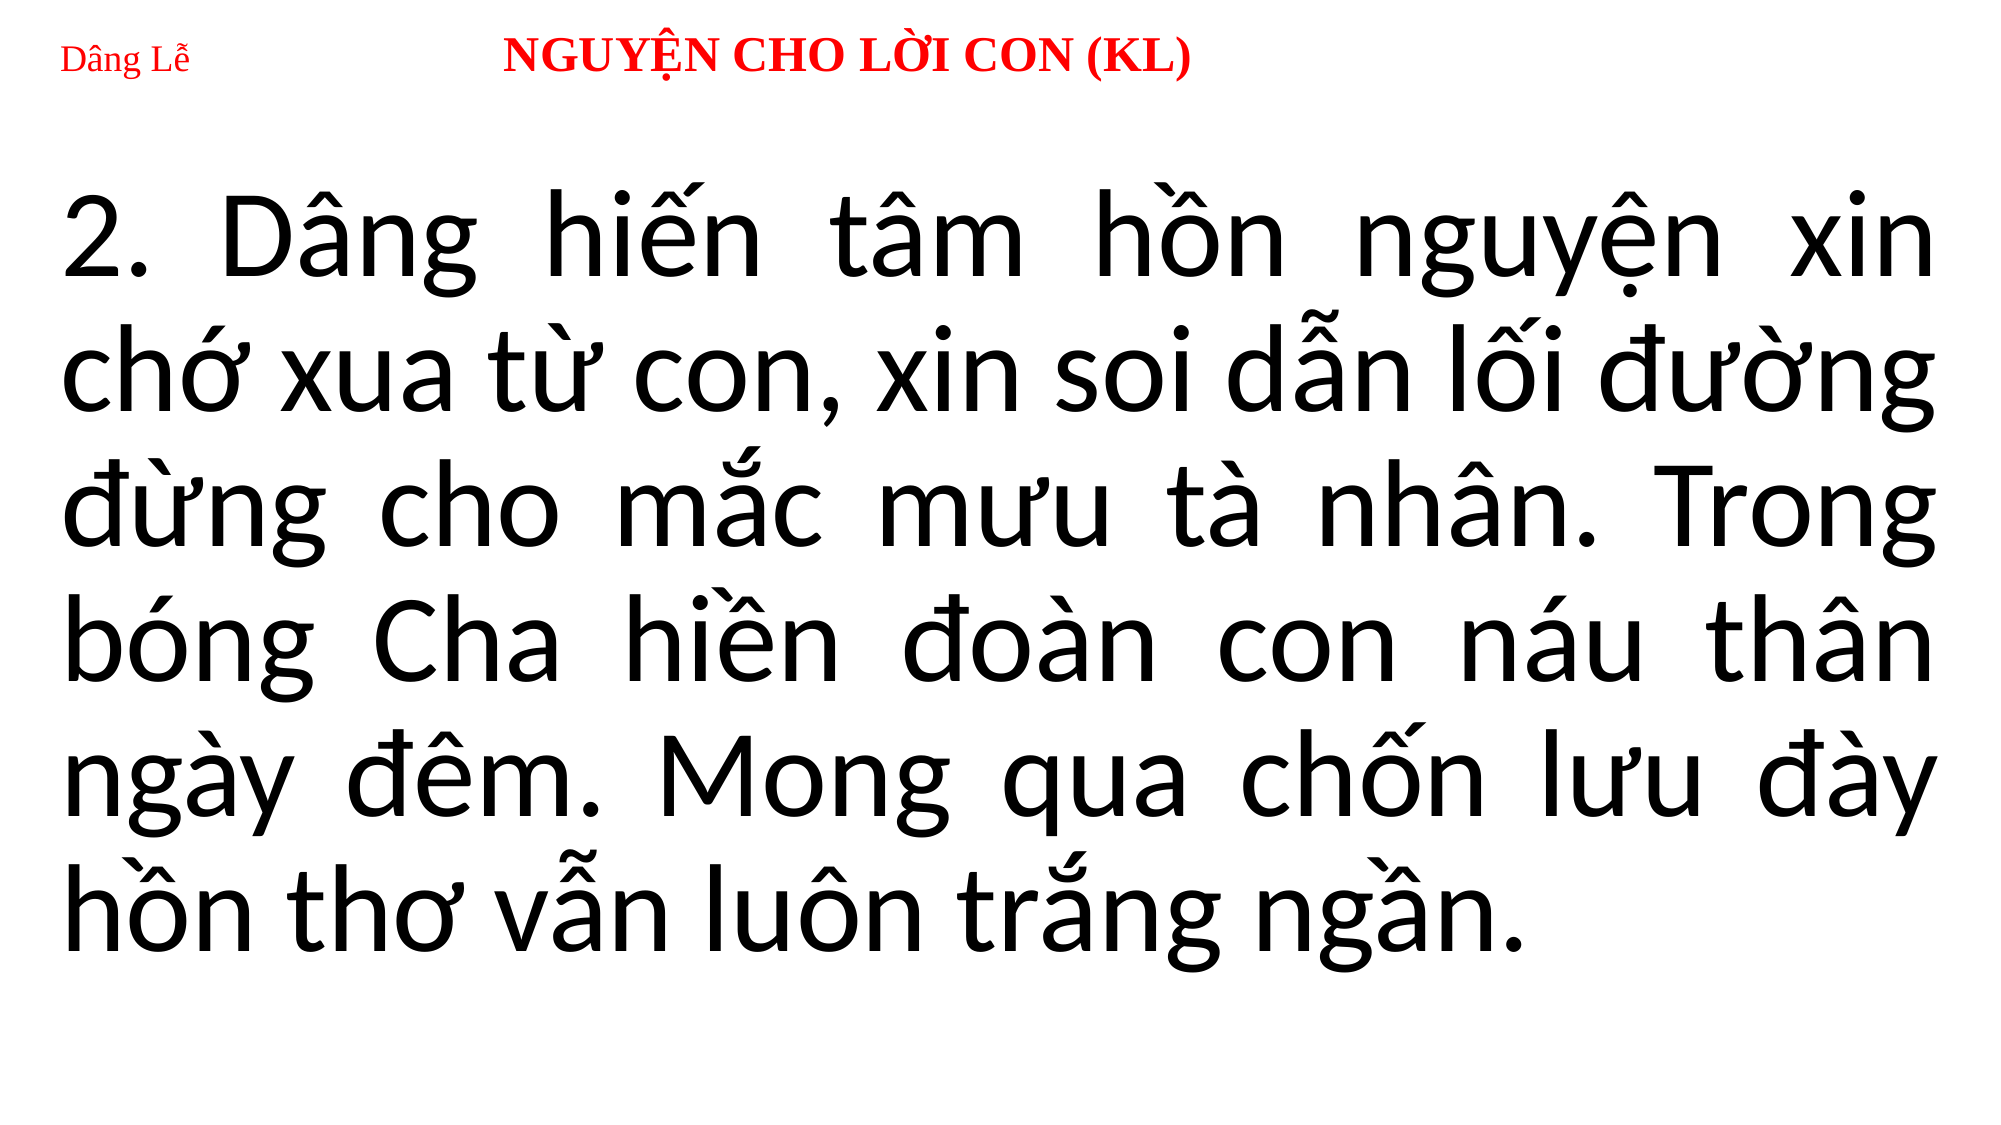

# Dâng Lễ                                 NGUYỆN CHO LỜI CON (KL)
2. Dâng hiến tâm hồn nguyện xin chớ xua từ con, xin soi dẫn lối đường đừng cho mắc mưu tà nhân. Trong bóng Cha hiền đoàn con náu thân ngày đêm. Mong qua chốn lưu đày hồn thơ vẫn luôn trắng ngần.